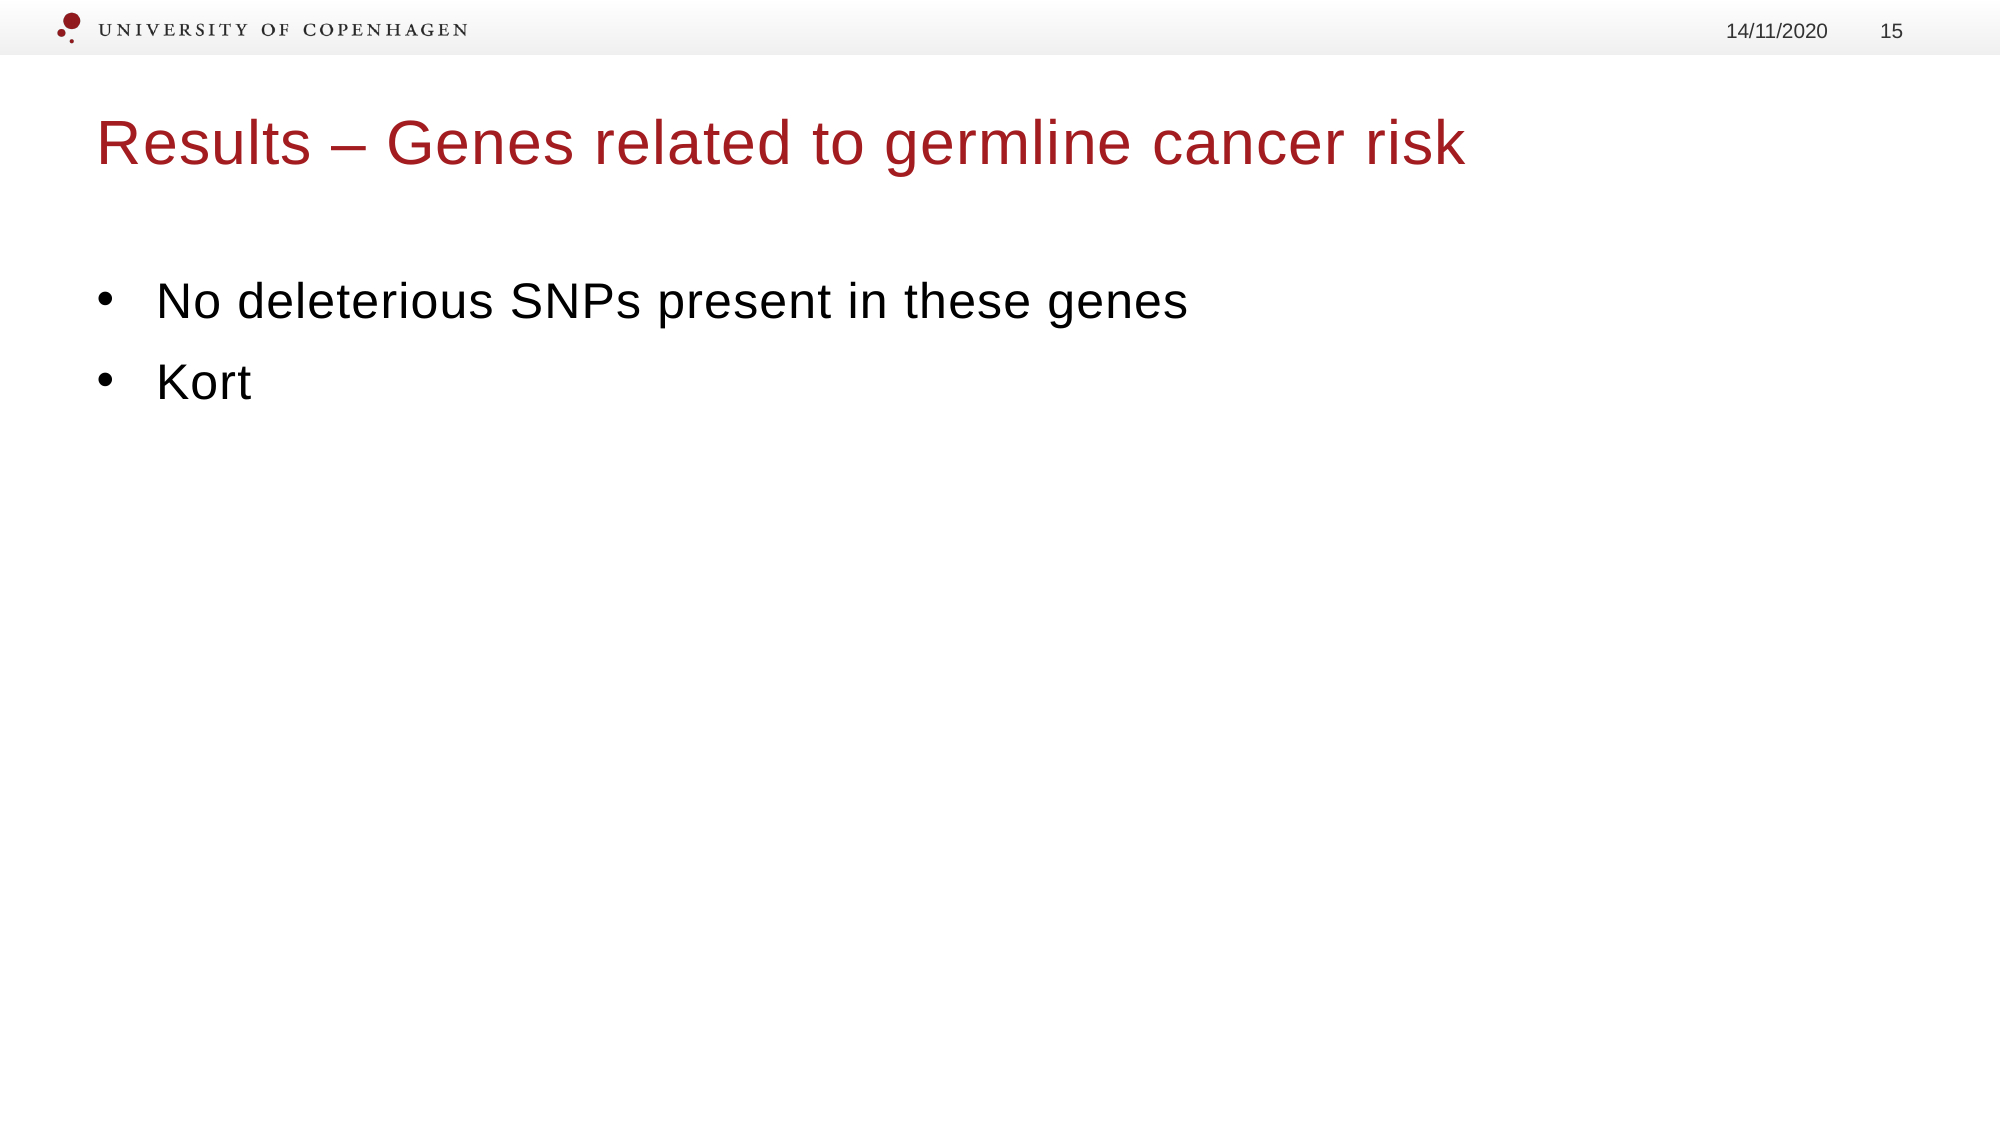

14/11/2020
15
# Results – Genes related to germline cancer risk
No deleterious SNPs present in these genes
Kort